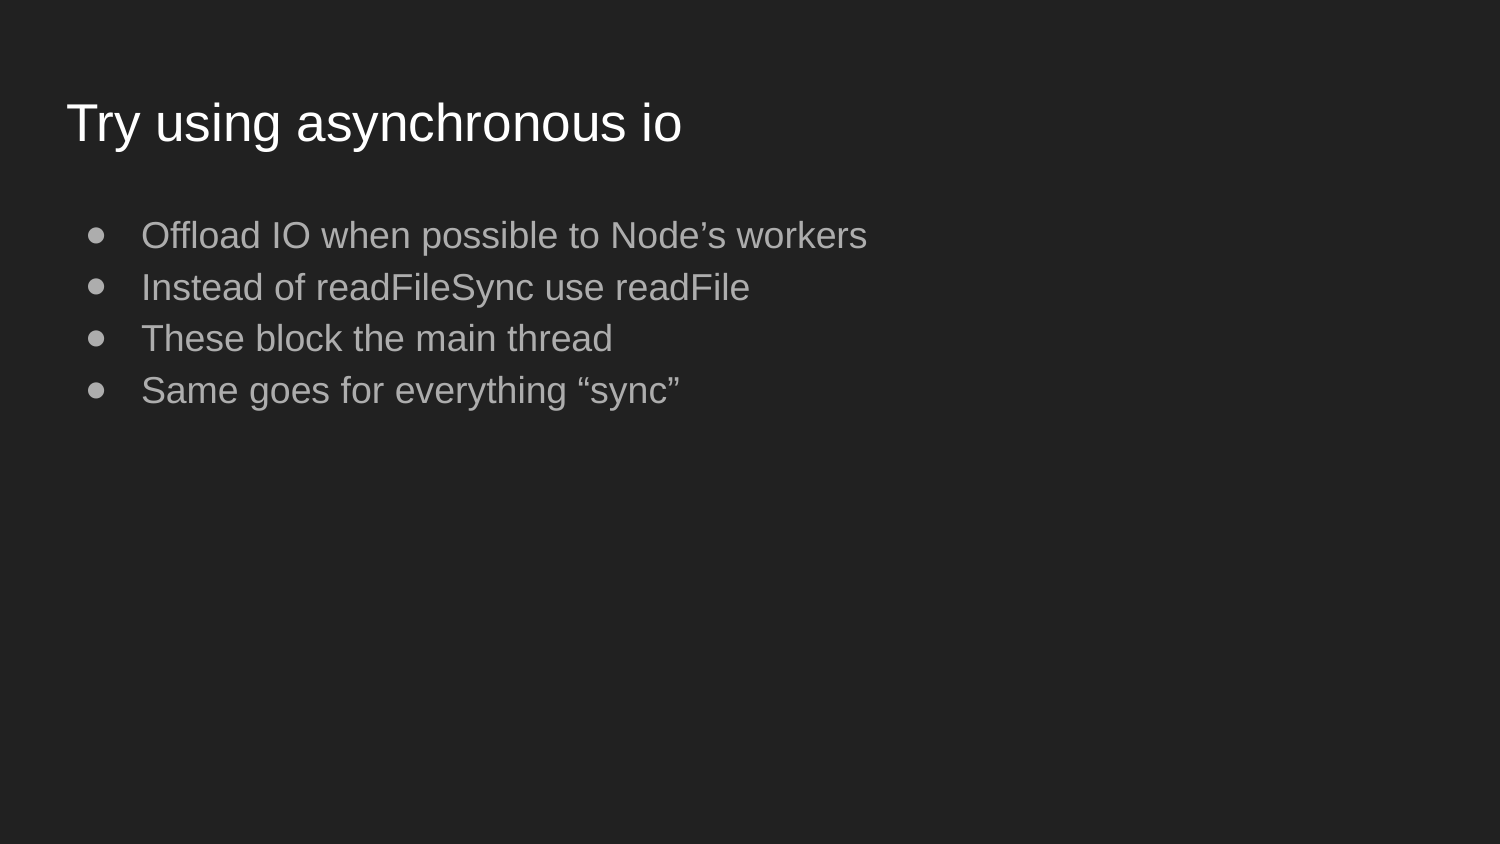

# Try using asynchronous io
Offload IO when possible to Node’s workers
Instead of readFileSync use readFile
These block the main thread
Same goes for everything “sync”